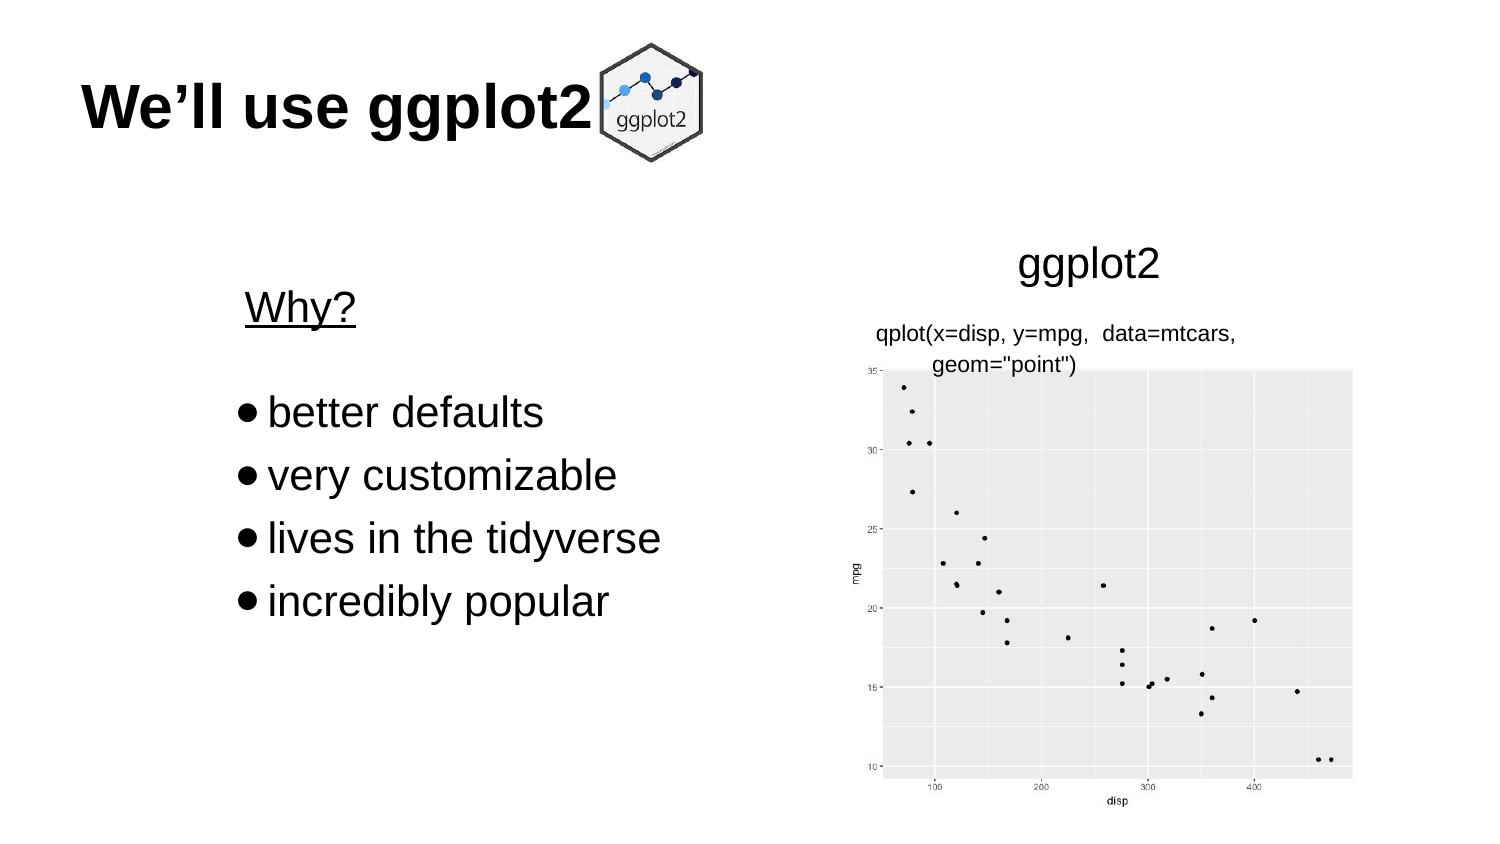

We’ll use ggplot2
ggplot2
qplot(x=disp, y=mpg,  data=mtcars, geom="point")
Why?

better defaults
very customizable
lives in the tidyverse
incredibly popular